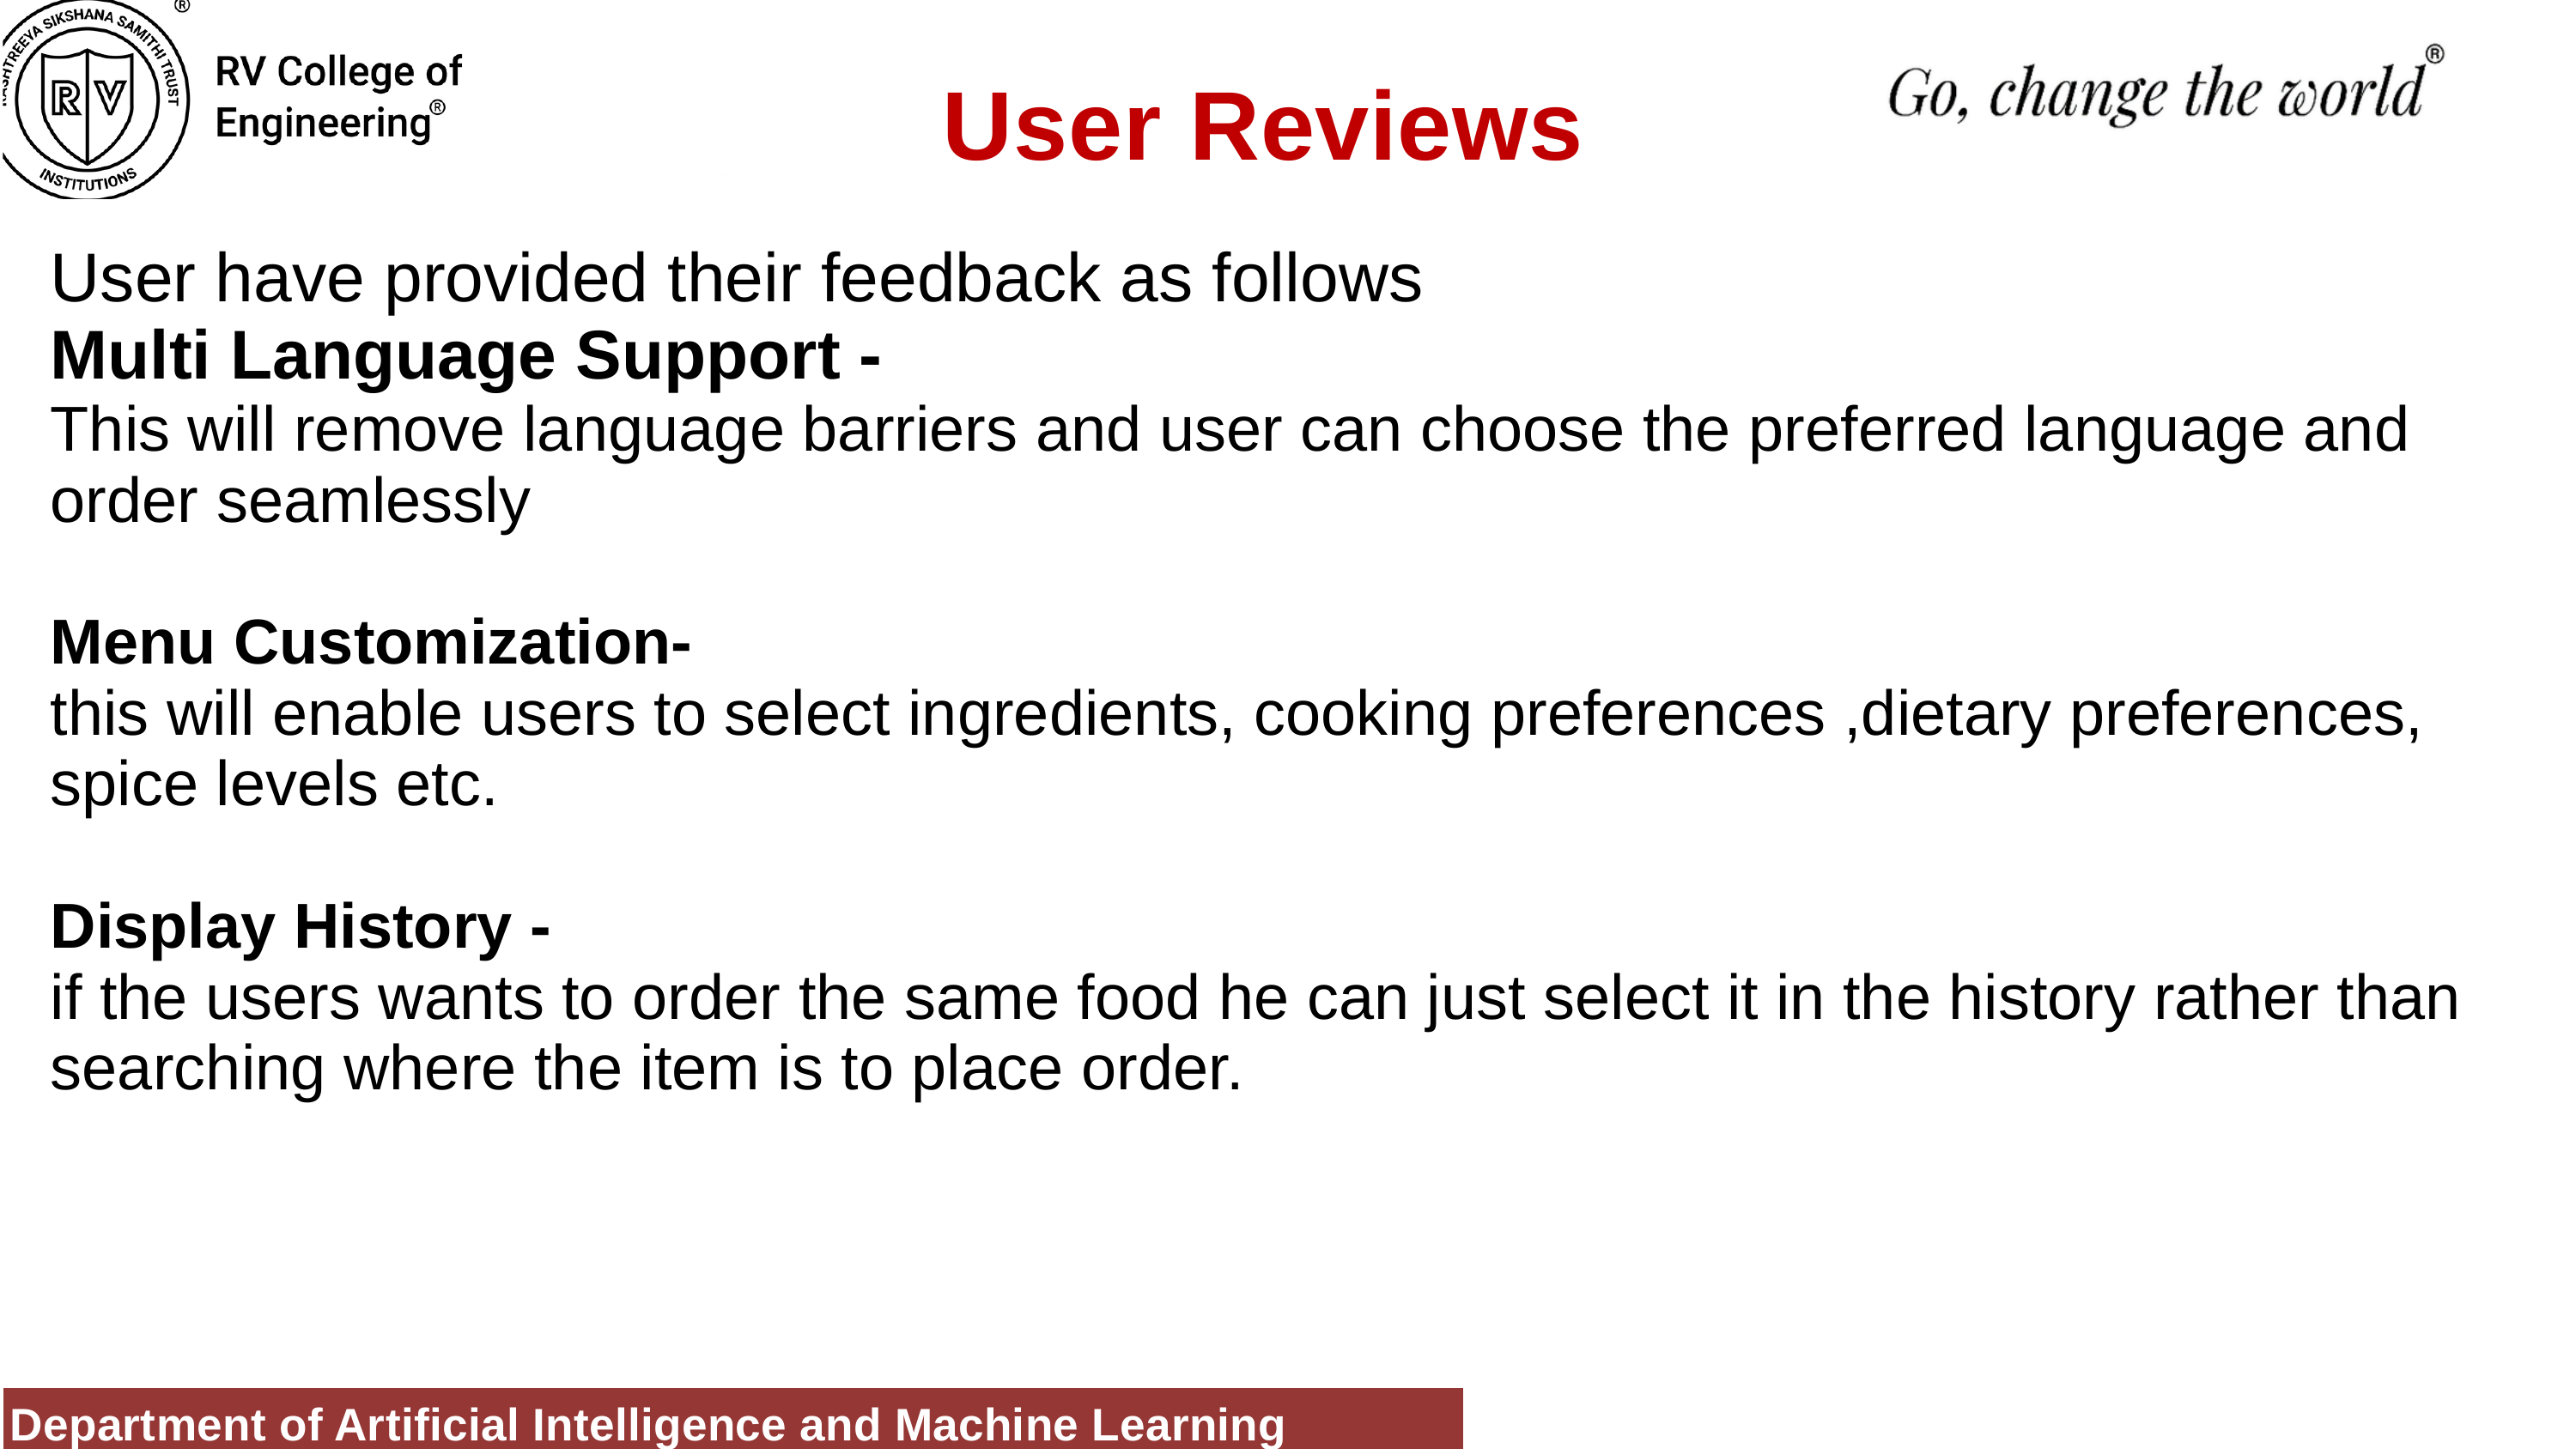

User Reviews
RV College of
Engineering

User have provided their feedback as follows
Multi Language Support -
This will remove language barriers and user can choose the preferred language and order seamlessly

Menu Customization-
this will enable users to select ingredients, cooking preferences ,dietary preferences, spice levels etc.

Display History -
if the users wants to order the same food he can just select it in the history rather than searching where the item is to place order.

Department of Artificial Intelligence and Machine Learning